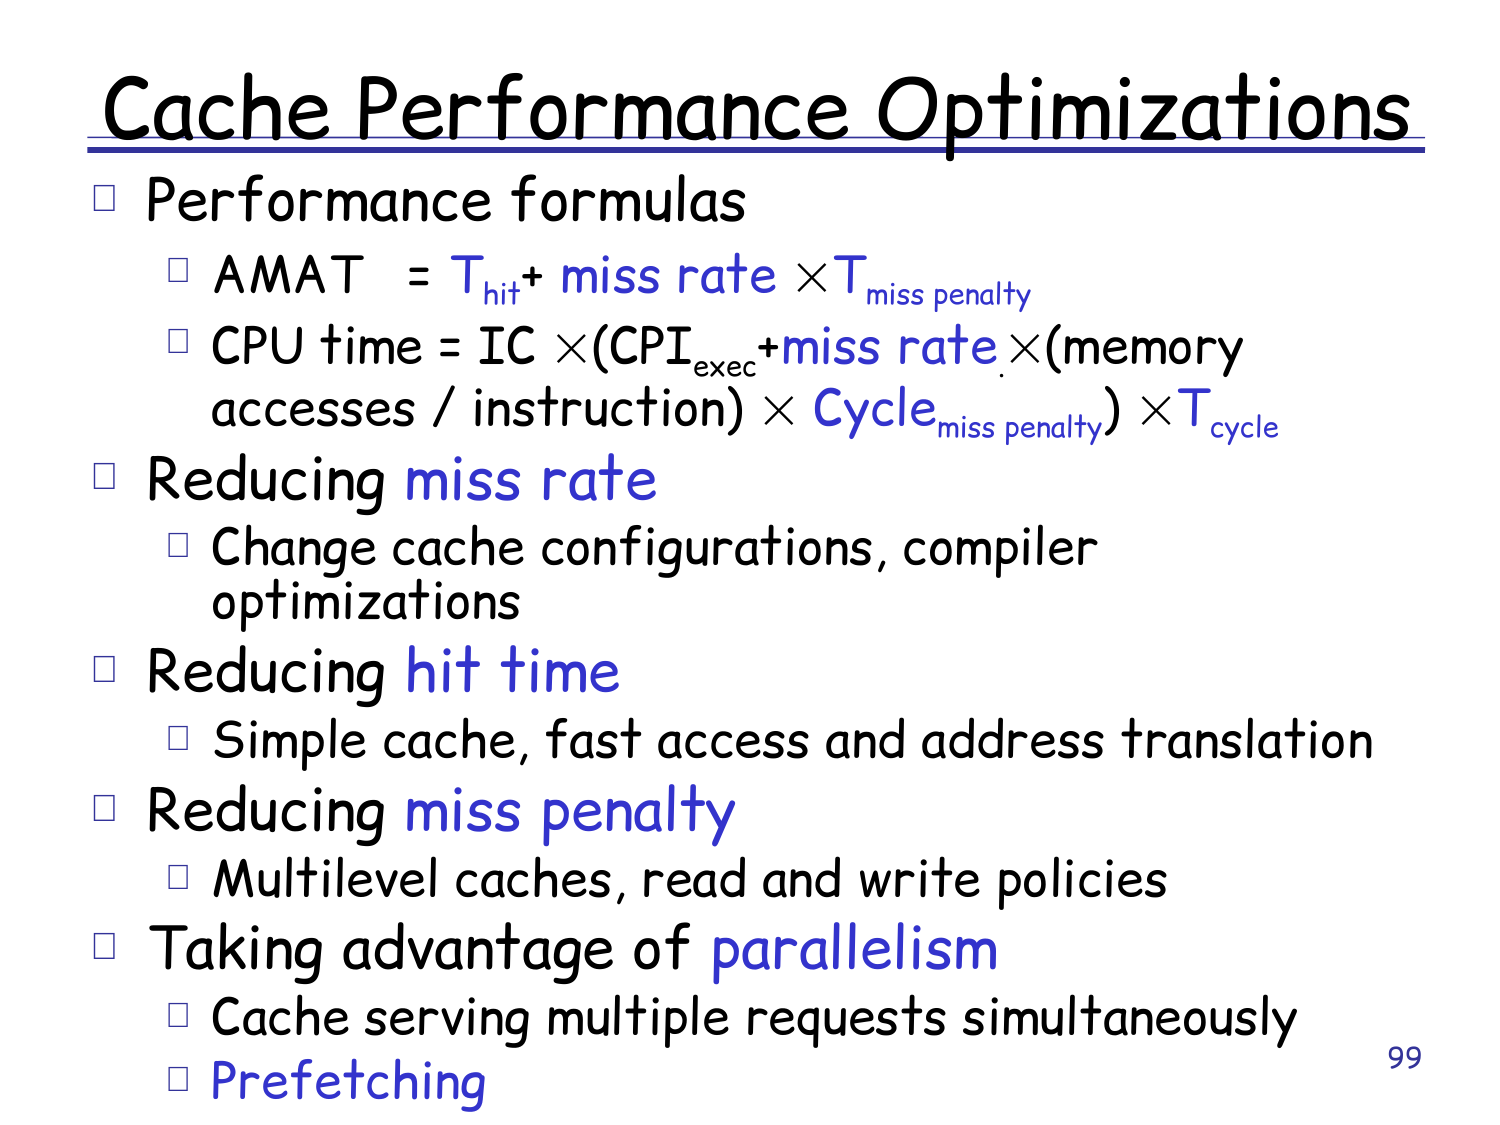

# Cache Performance Optimizations
Performance formulas
AMAT   = Thit+ miss rate ×Tmiss penalty
CPU time = IC ×(CPIexec+miss rate.×(memory accesses / instruction) × Cyclemiss penalty) ×Tcycle
Reducing miss rate
Change cache configurations, compiler optimizations
Reducing hit time
Simple cache, fast access and address translation
Reducing miss penalty
Multilevel caches, read and write policies
Taking advantage of parallelism
Cache serving multiple requests simultaneously
Prefetching
99